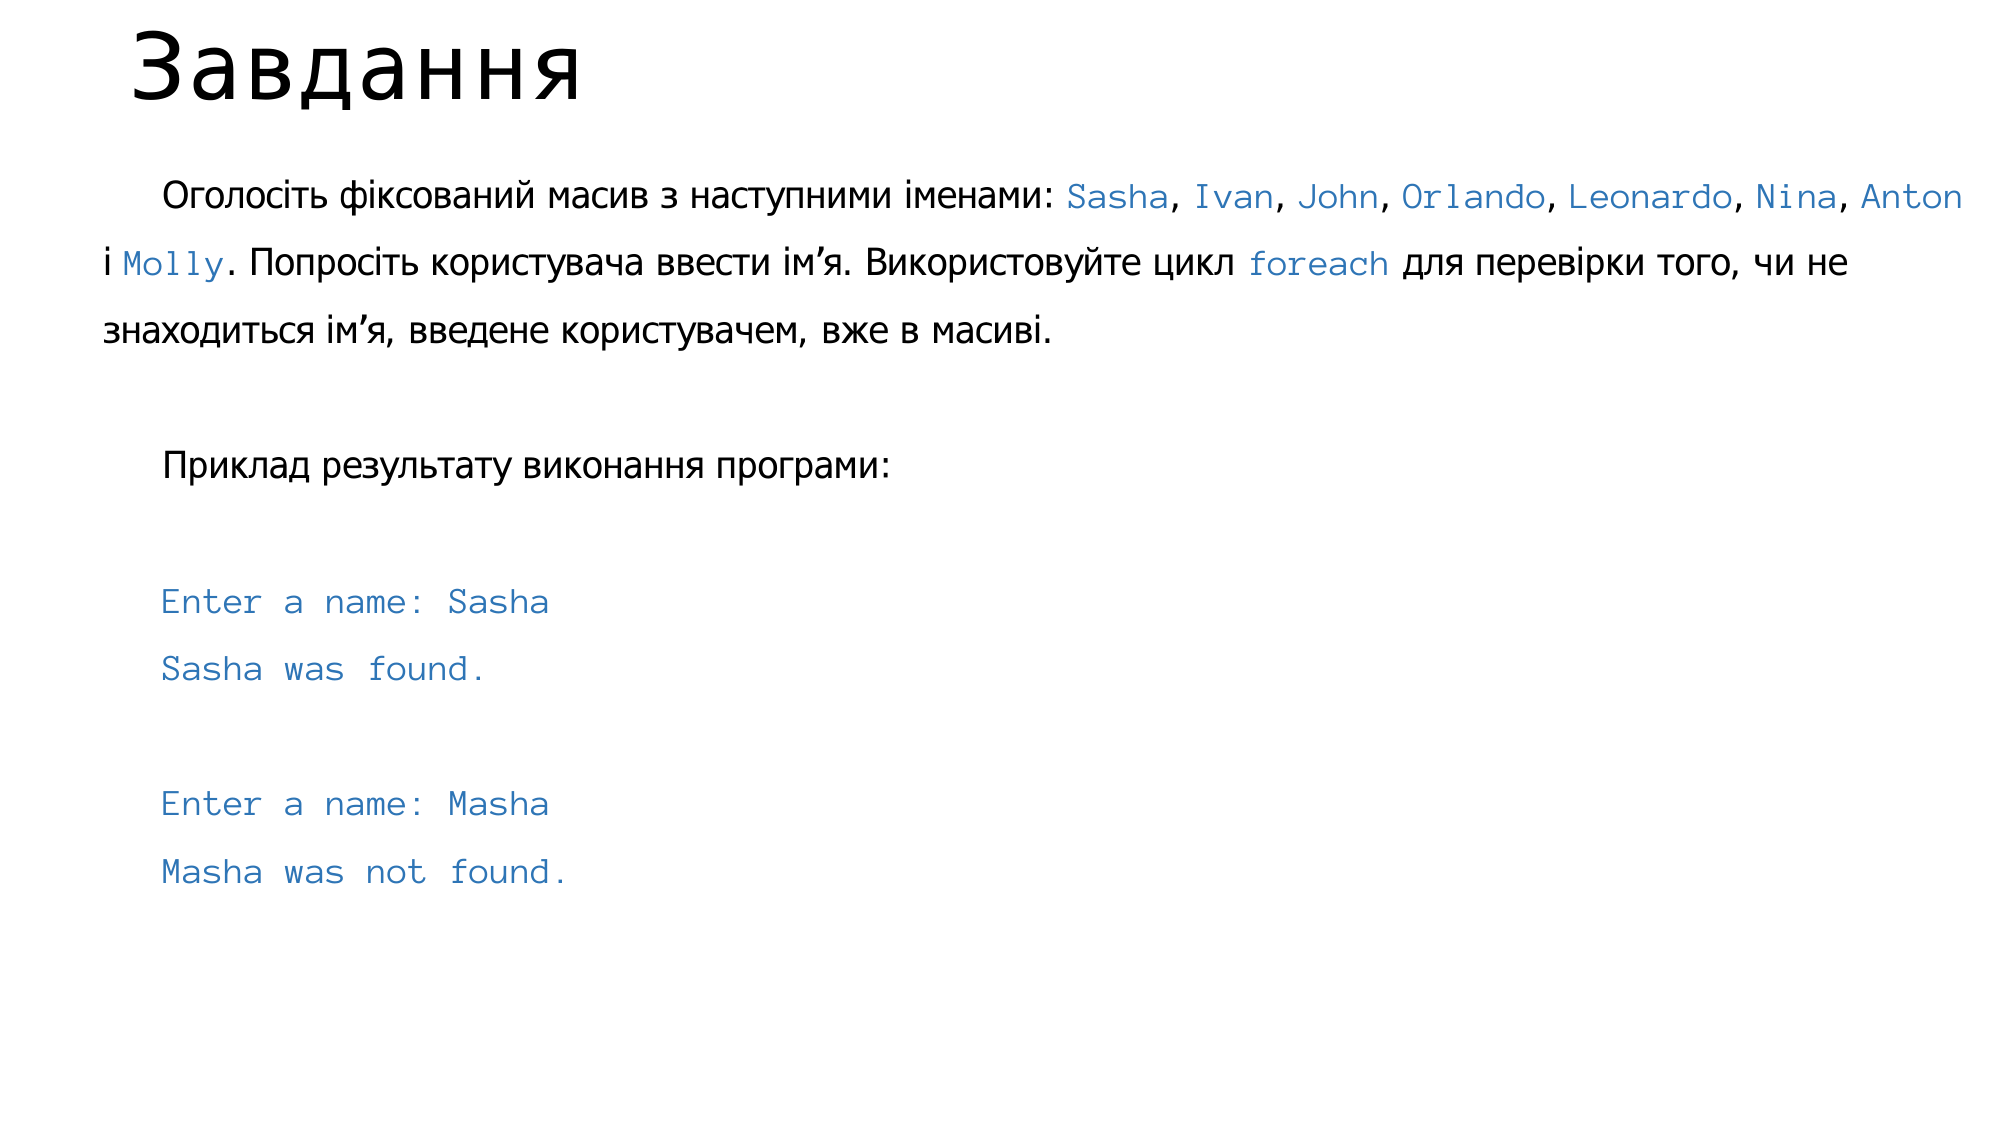

# Завдання
Оголосіть фіксований масив з наступними іменами: Sasha, Ivan, John, Orlando, Leonardo, Nina, Anton і Molly. Попросіть користувача ввести ім’я. Використовуйте цикл foreach для перевірки того, чи не знаходиться ім’я, введене користувачем, вже в масиві.

Приклад результату виконання програми:

Enter a name: Sasha
Sasha was found.

Enter a name: Masha
Masha was not found.